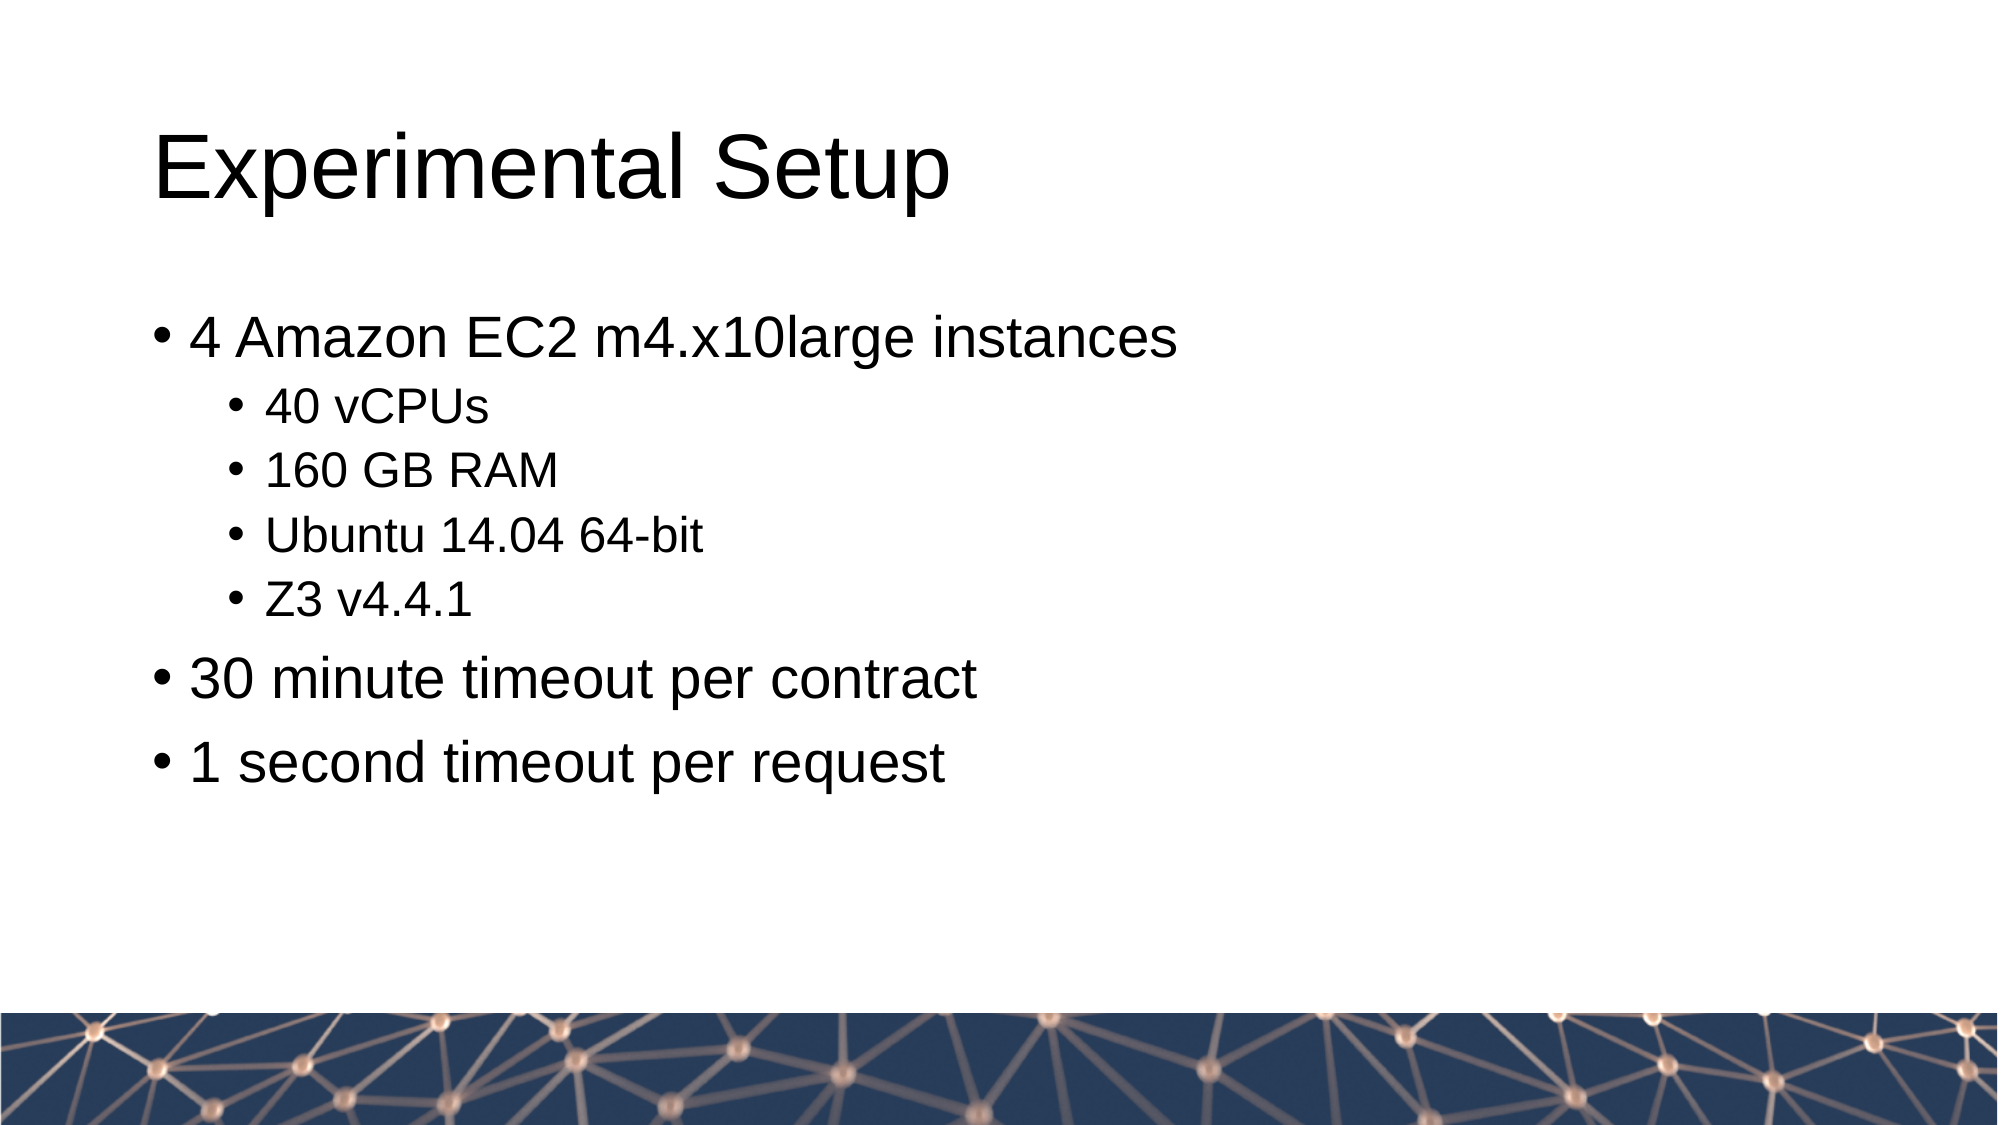

# Experimental Setup
4 Amazon EC2 m4.x10large instances
40 vCPUs
160 GB RAM
Ubuntu 14.04 64-bit
Z3 v4.4.1
30 minute timeout per contract
1 second timeout per request